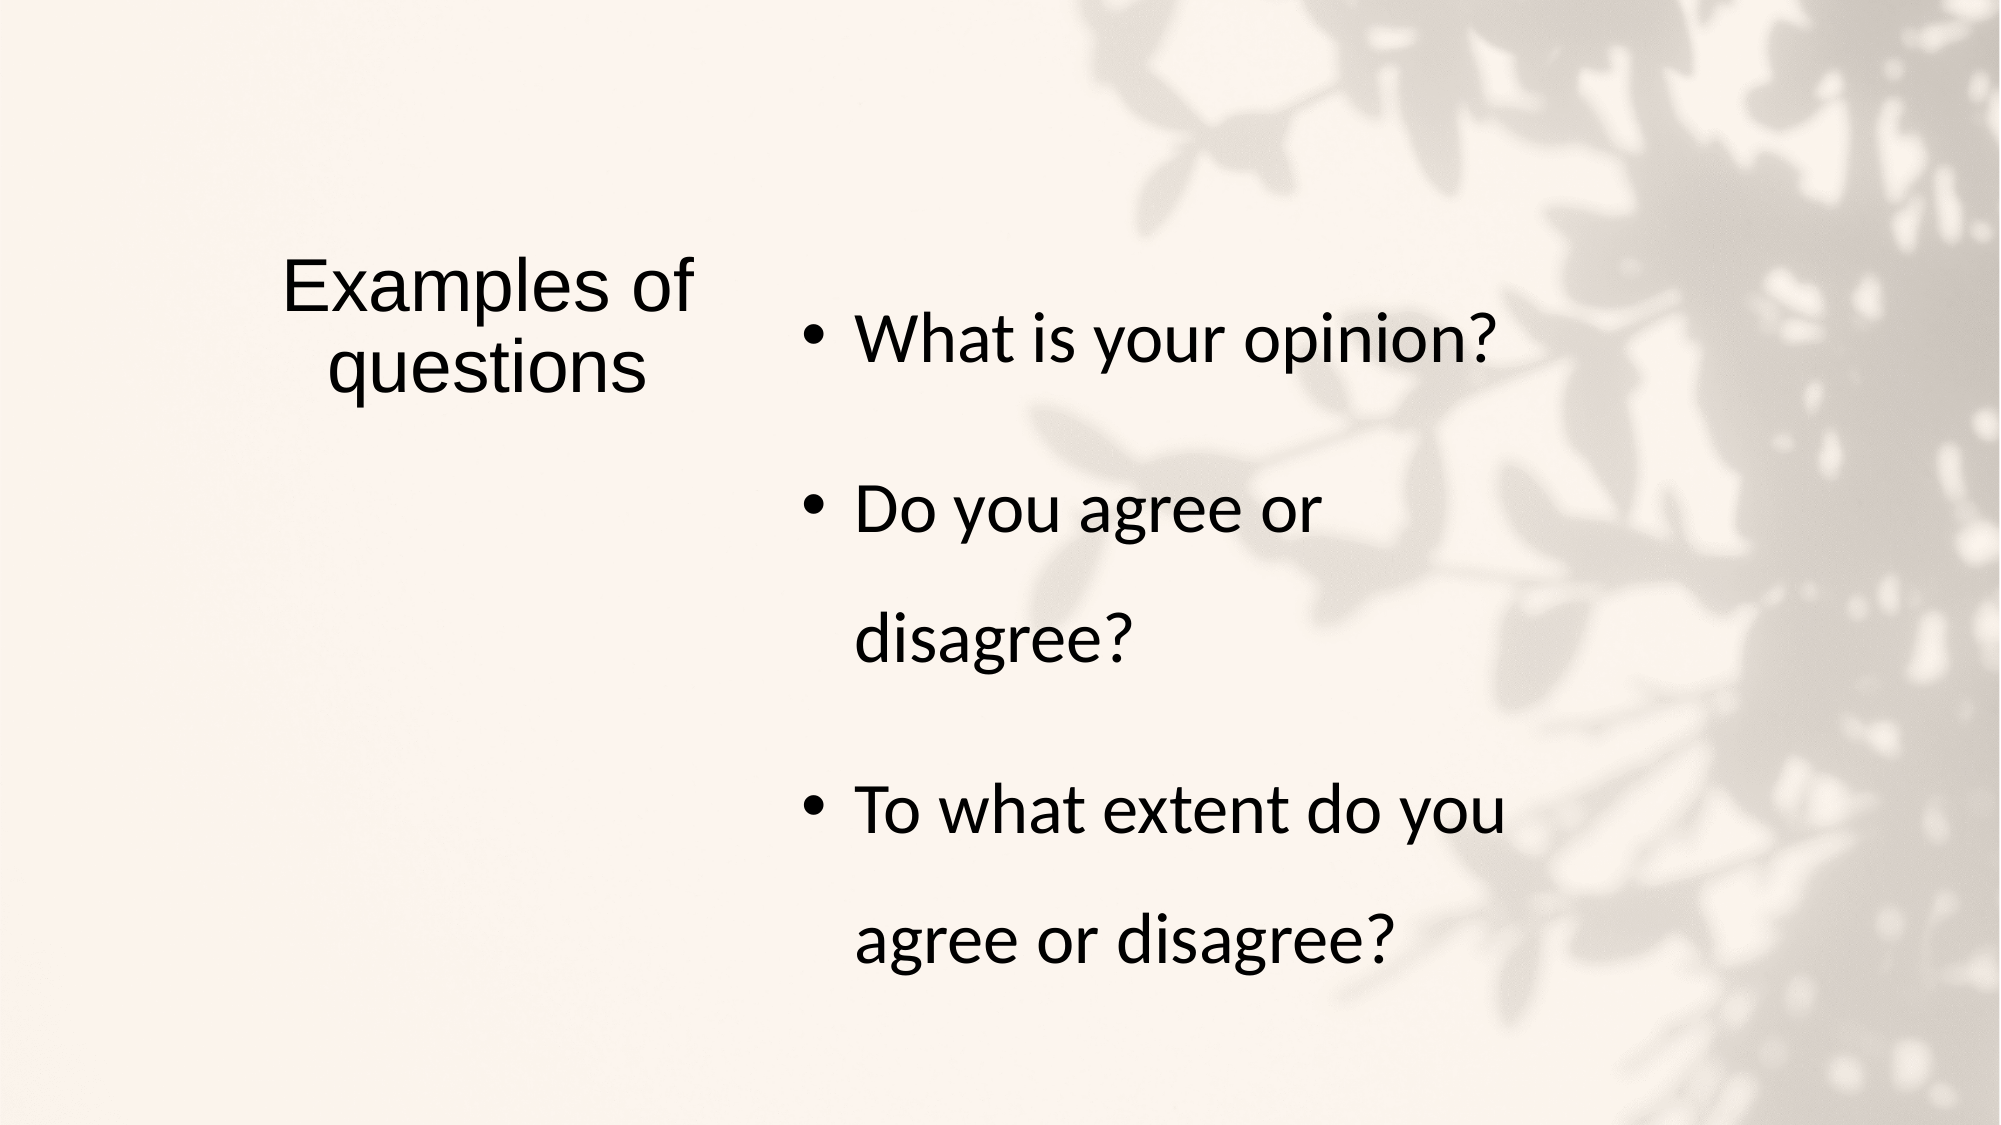

What is your opinion?
Do you agree or disagree?
To what extent do you agree or disagree?
# Examples of questions